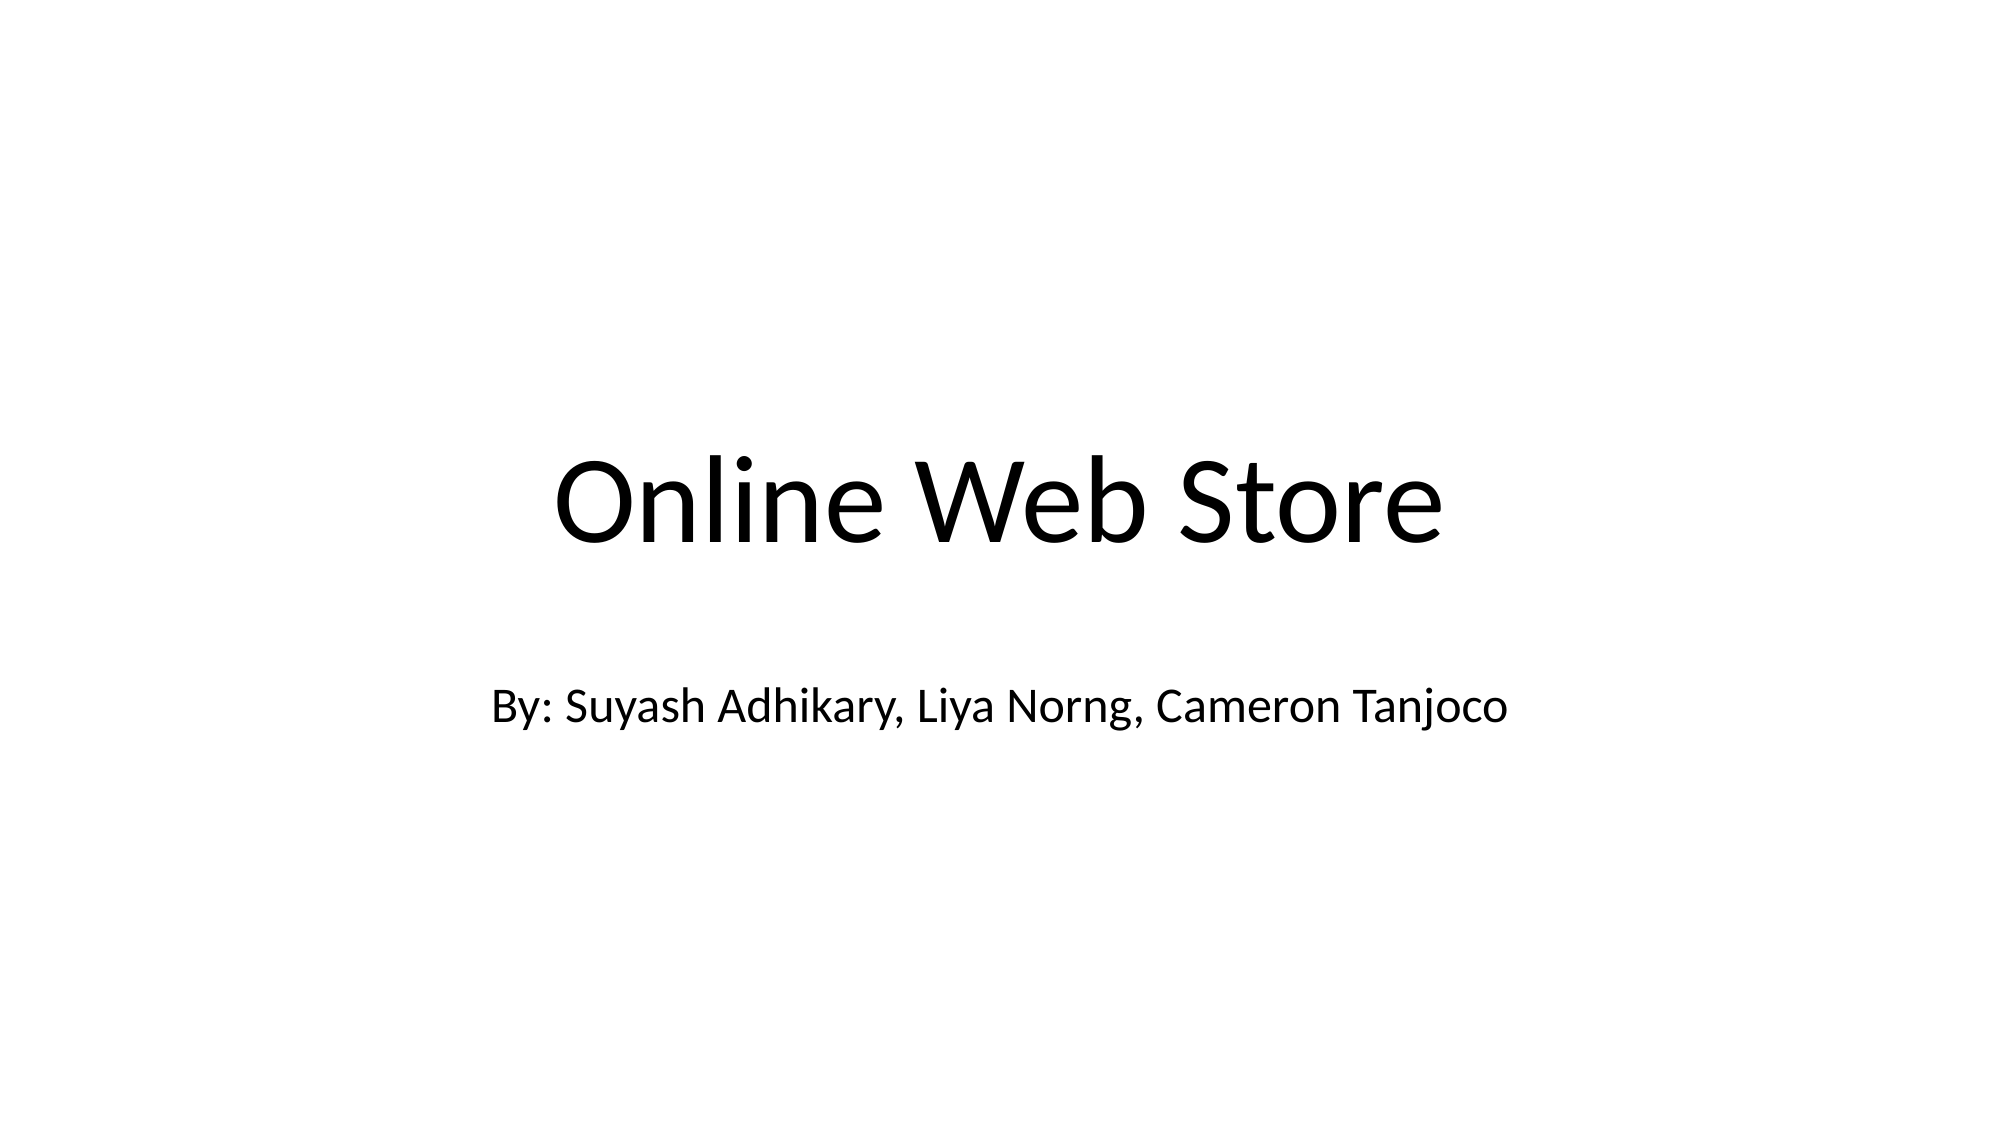

# Online Web Store
By: Suyash Adhikary, Liya Norng, Cameron Tanjoco